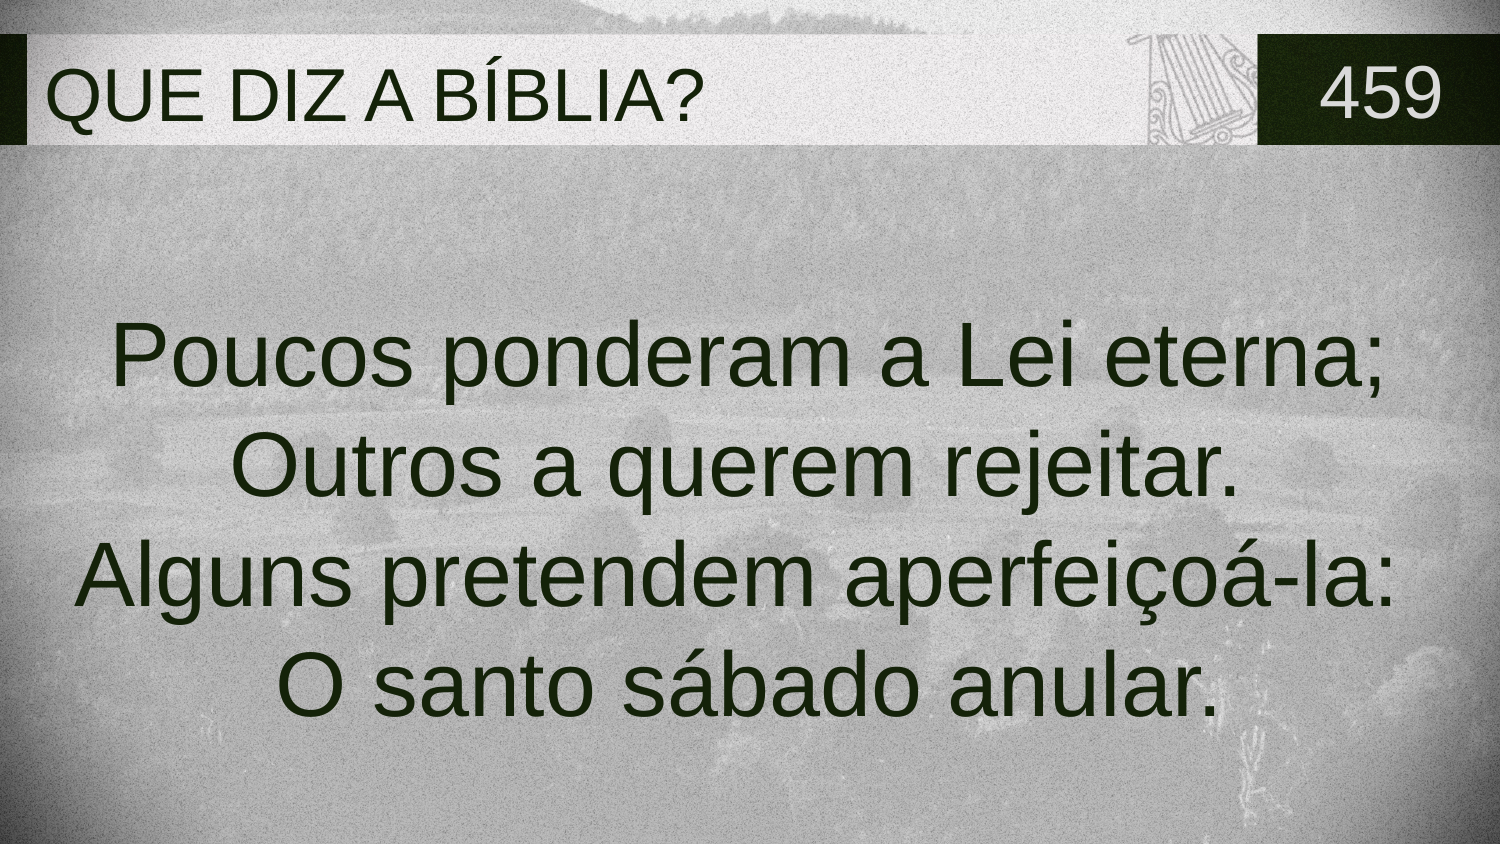

# QUE DIZ A BÍBLIA?
459
Poucos ponderam a Lei eterna;
Outros a querem rejeitar.
Alguns pretendem aperfeiçoá-la:
O santo sábado anular.